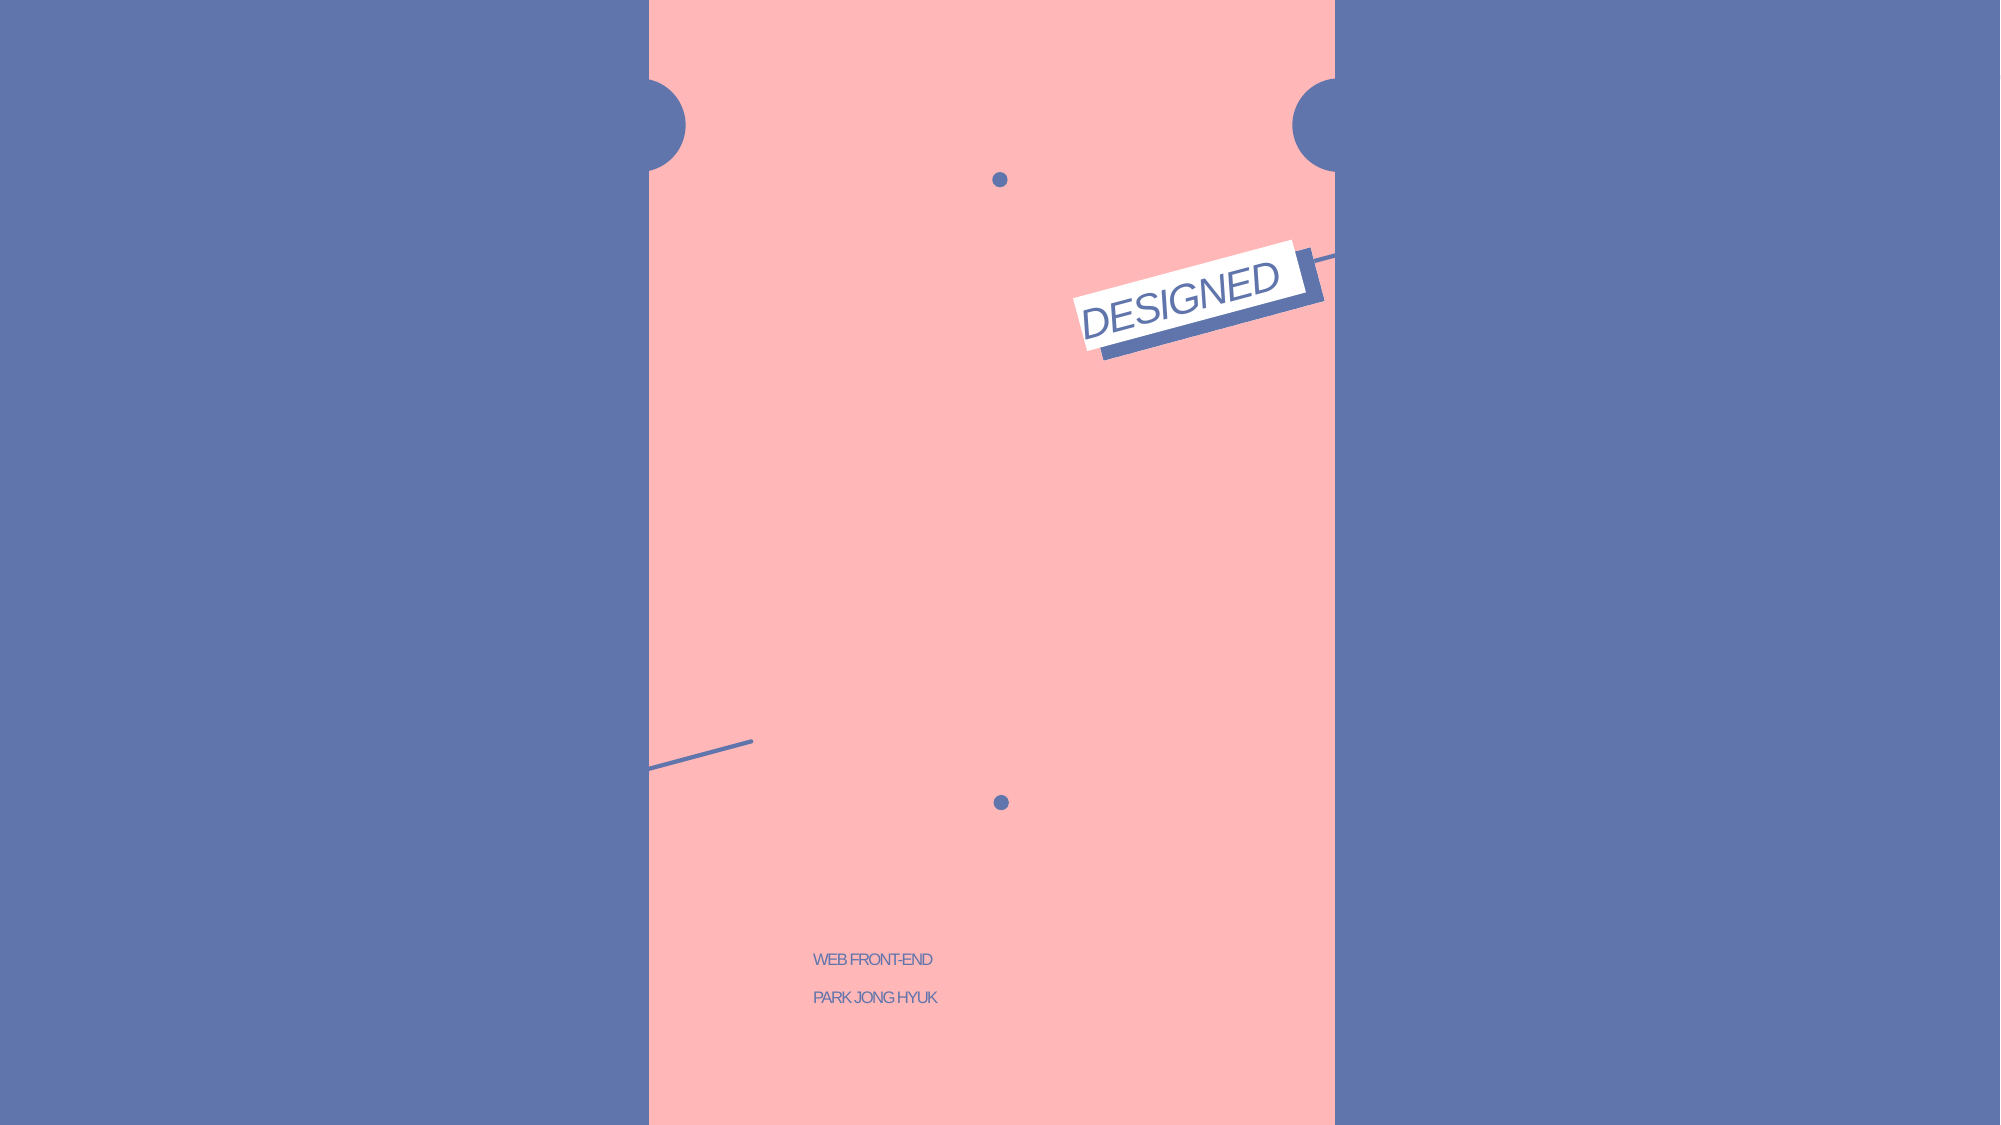

RENEWAL
DESIGNED
WEB-PAGE
TIMBERSHOP
WEB FRONT-END
PARK JONG HYUK